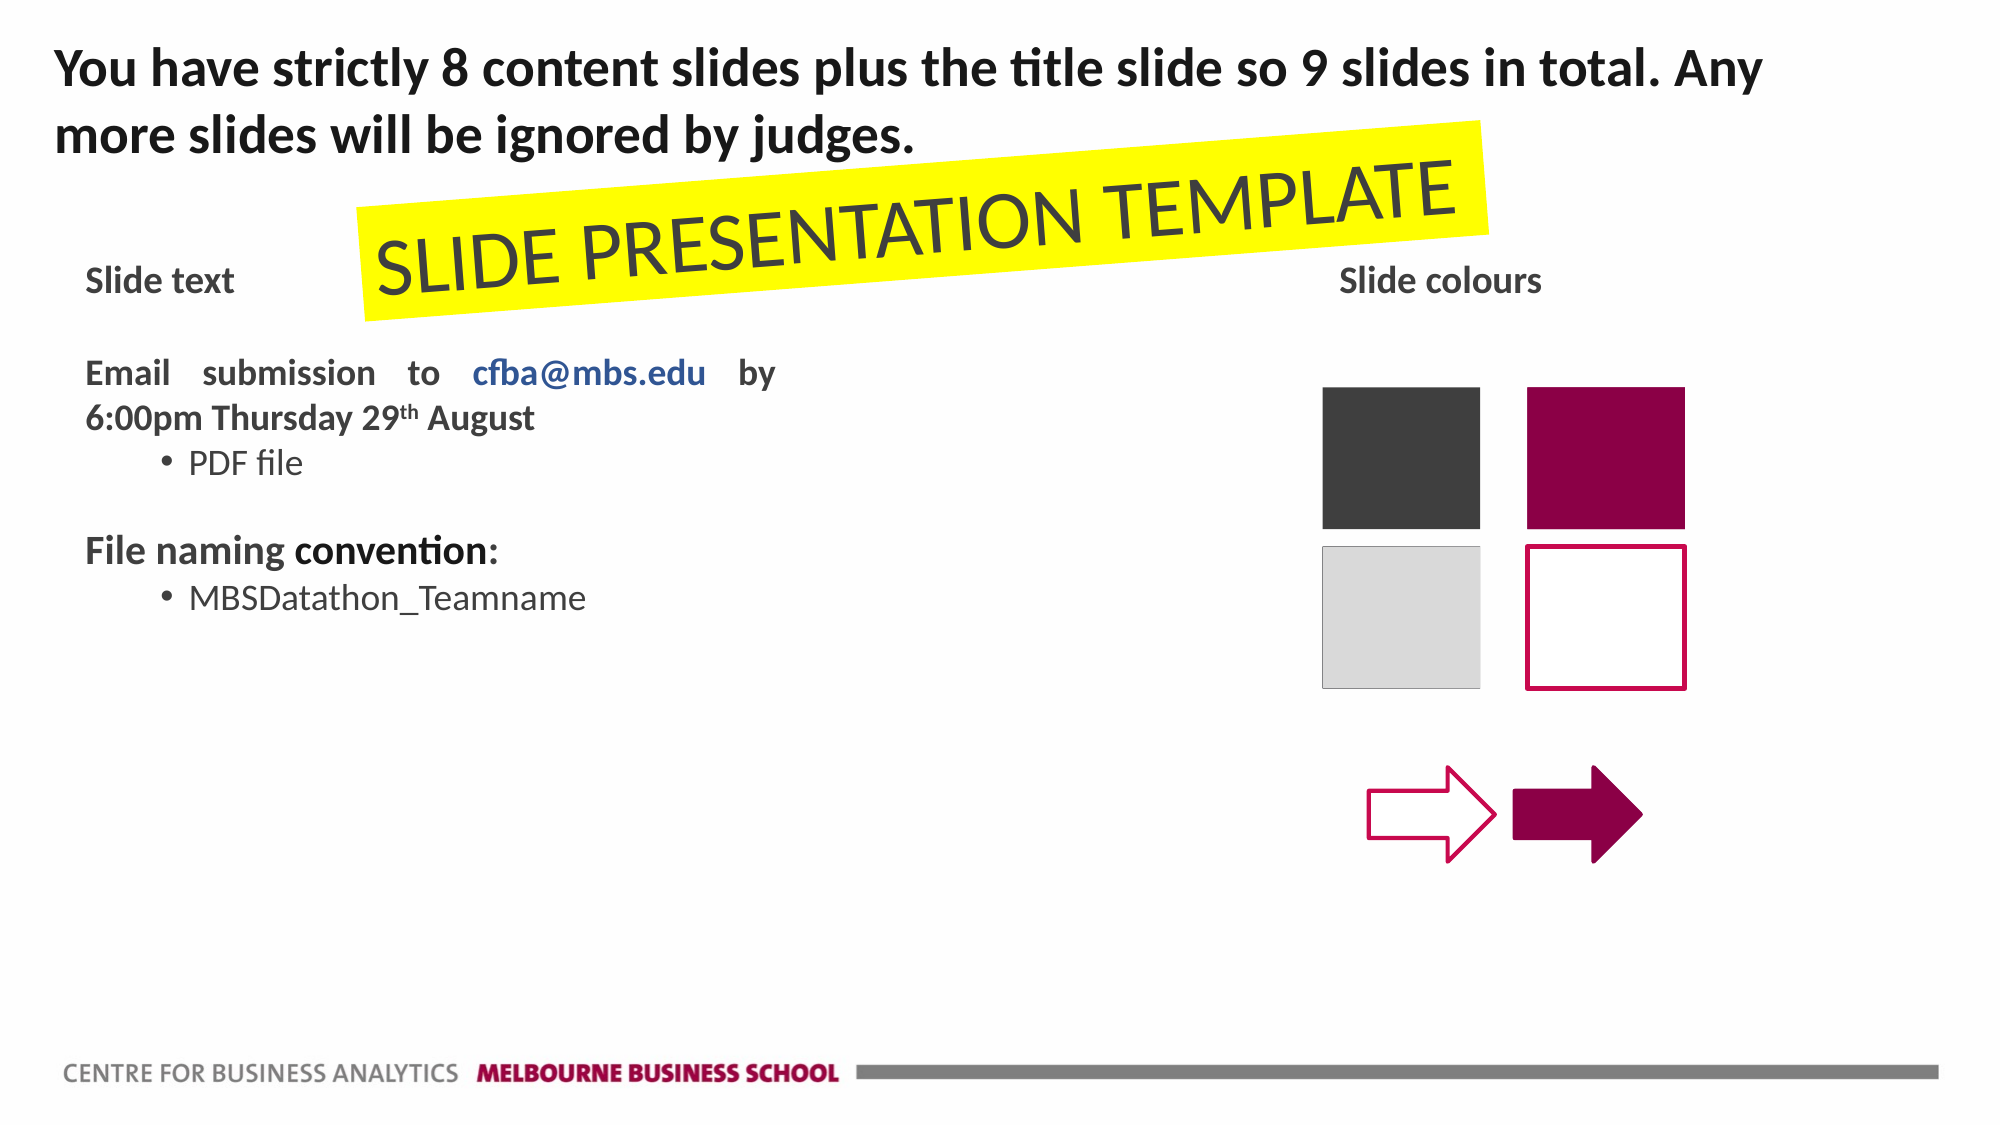

# You have strictly 8 content slides plus the title slide so 9 slides in total. Any more slides will be ignored by judges.
SLIDE PRESENTATION TEMPLATE
Slide text

Email submission to cfba@mbs.edu by 6:00pm Thursday 29th August
PDF file

File naming convention:
MBSDatathon_Teamname

Slide colours